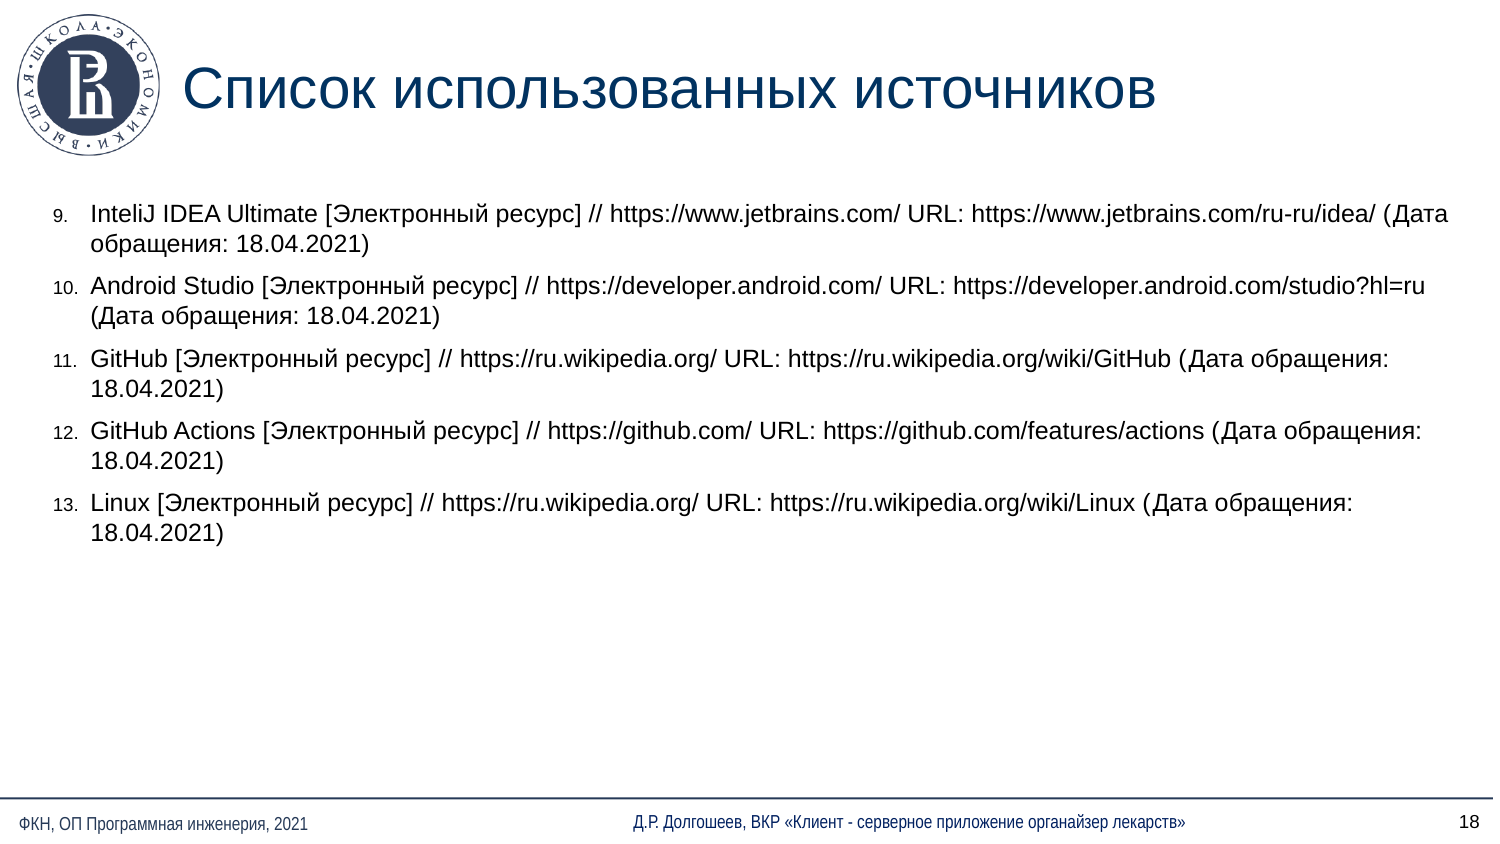

# Список использованных источников
InteliJ IDEA Ultimate [Электронный ресурс] // https://www.jetbrains.com/ URL: https://www.jetbrains.com/ru-ru/idea/ (Дата обращения: 18.04.2021)
Android Studio [Электронный ресурс] // https://developer.android.com/ URL: https://developer.android.com/studio?hl=ru (Дата обращения: 18.04.2021)
GitHub [Электронный ресурс] // https://ru.wikipedia.org/ URL: https://ru.wikipedia.org/wiki/GitHub (Дата обращения: 18.04.2021)
GitHub Actions [Электронный ресурс] // https://github.com/ URL: https://github.com/features/actions (Дата обращения: 18.04.2021)
Linux [Электронный ресурс] // https://ru.wikipedia.org/ URL: https://ru.wikipedia.org/wiki/Linux (Дата обращения: 18.04.2021)

18
Д.Р. Долгошеев, ВКР «Клиент - серверное приложение органайзер лекарств»